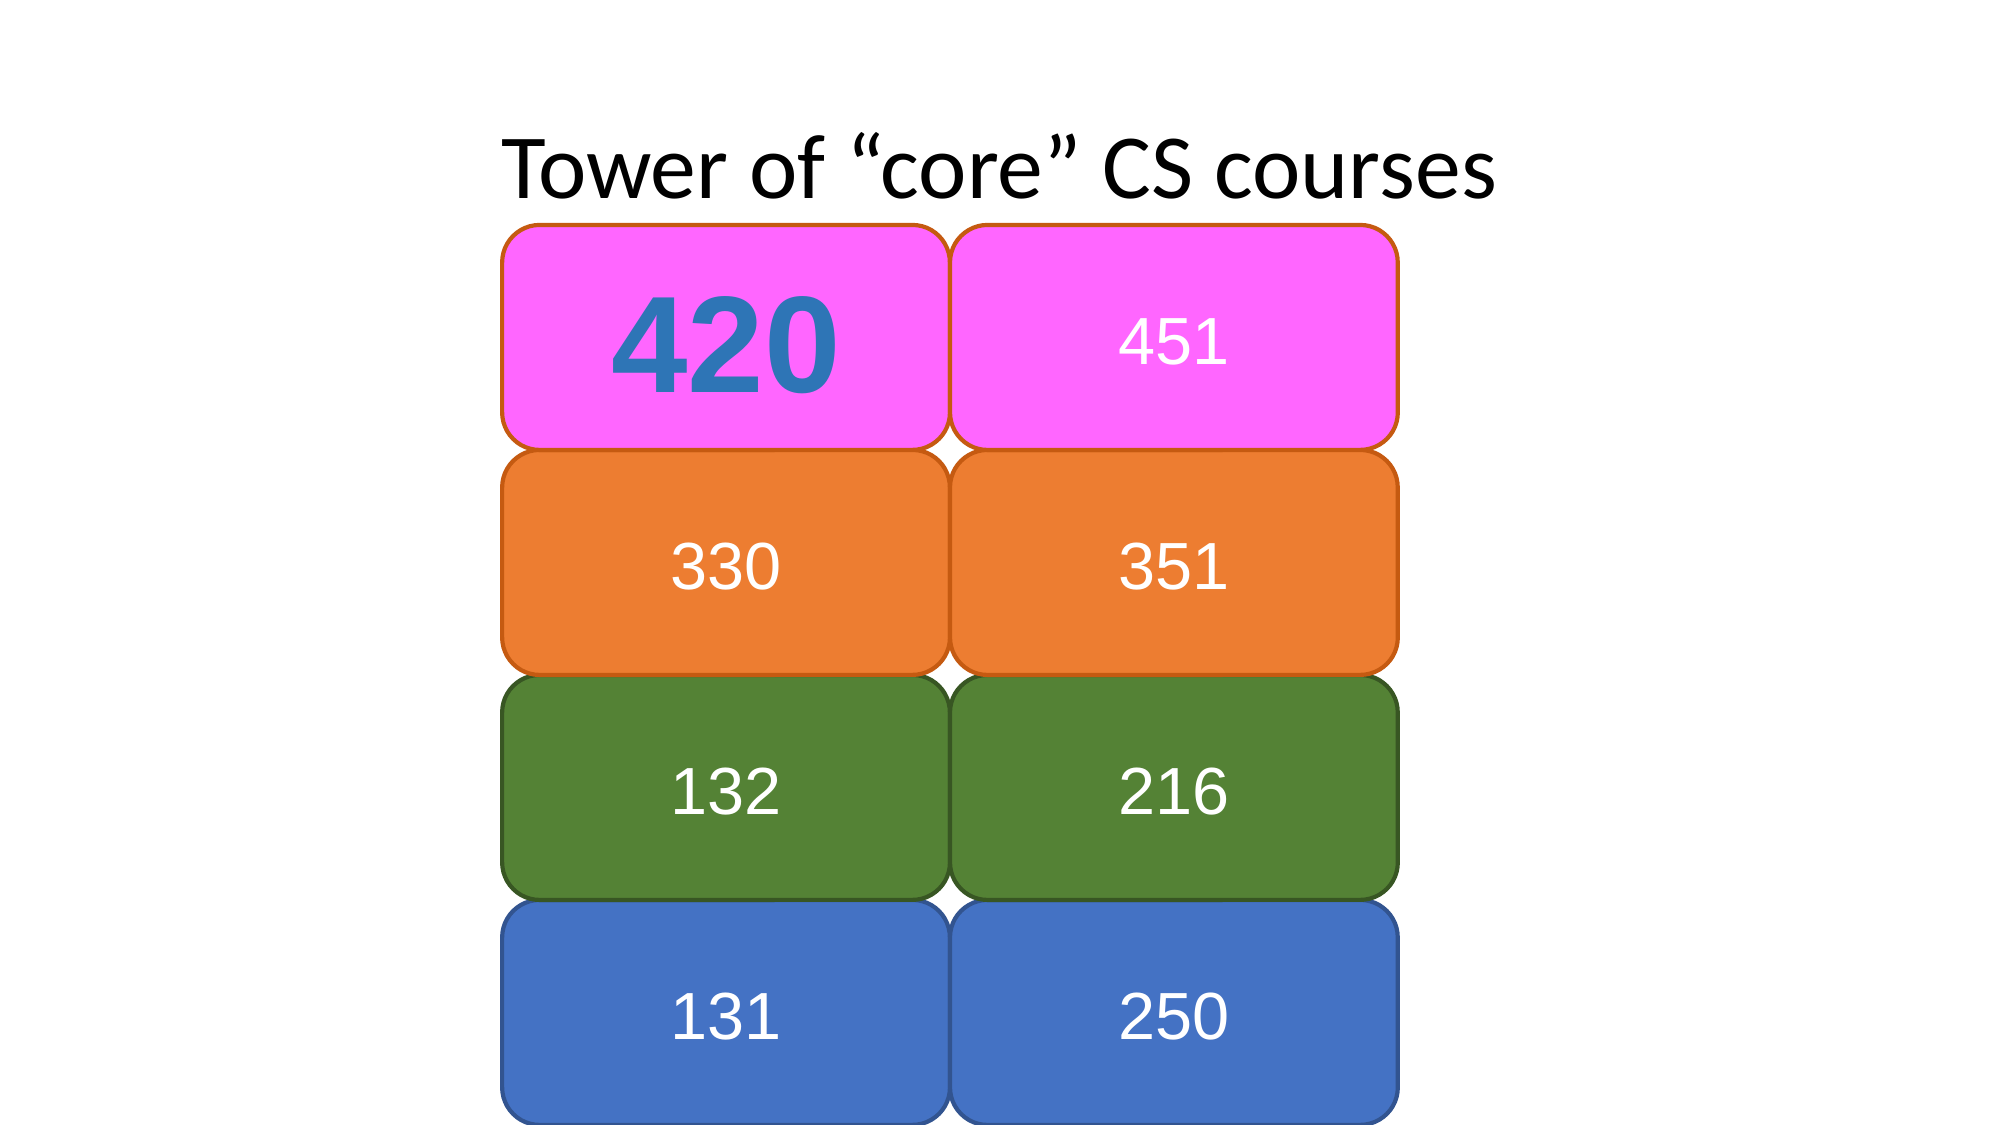

# Tower of “core” CS courses
420
451
330
351
132
216
131
250